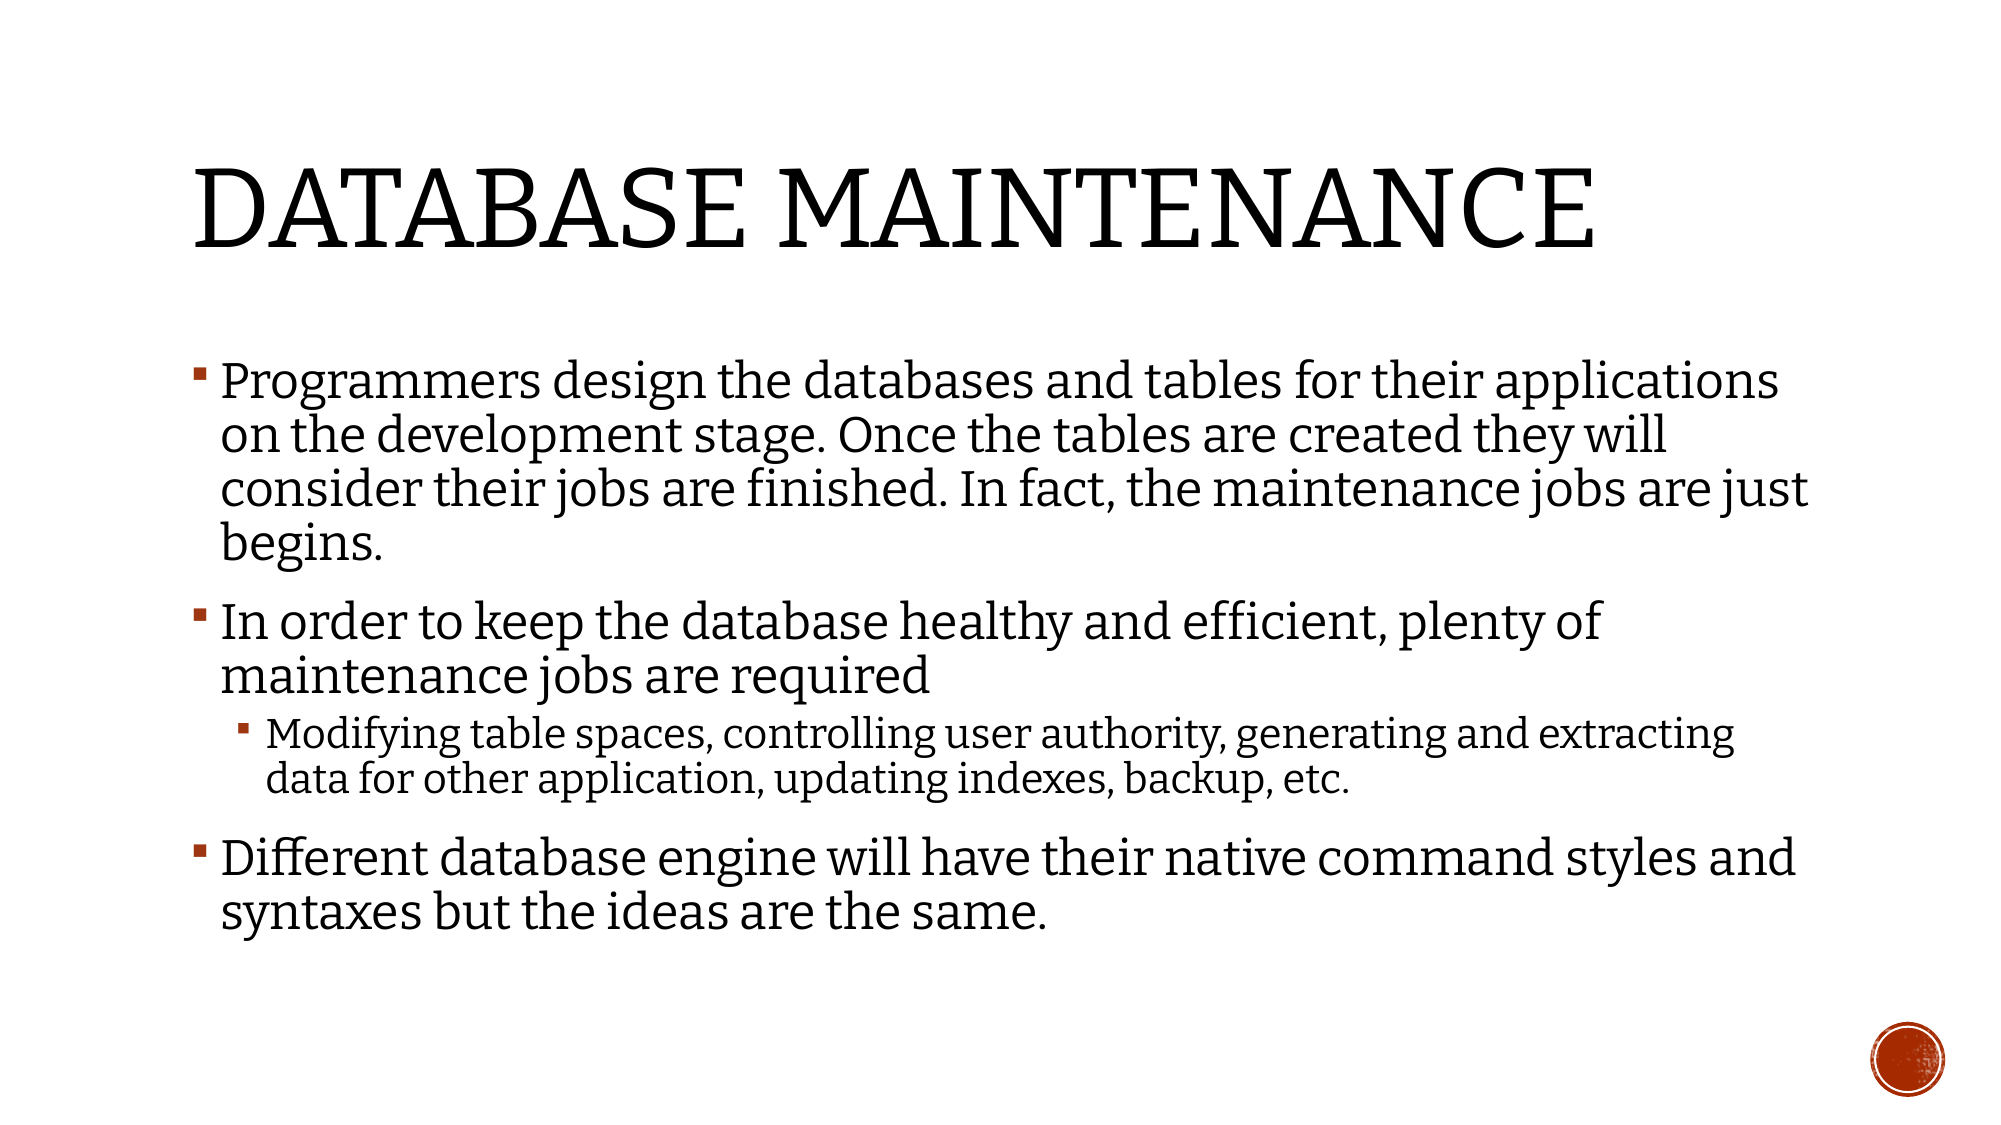

# Database Maintenance
Programmers design the databases and tables for their applications on the development stage. Once the tables are created they will consider their jobs are finished. In fact, the maintenance jobs are just begins.
In order to keep the database healthy and efficient, plenty of  maintenance jobs are required
Modifying table spaces, controlling user authority, generating and extracting data for other application, updating indexes, backup, etc.
Different database engine will have their native command styles and syntaxes but the ideas are the same.